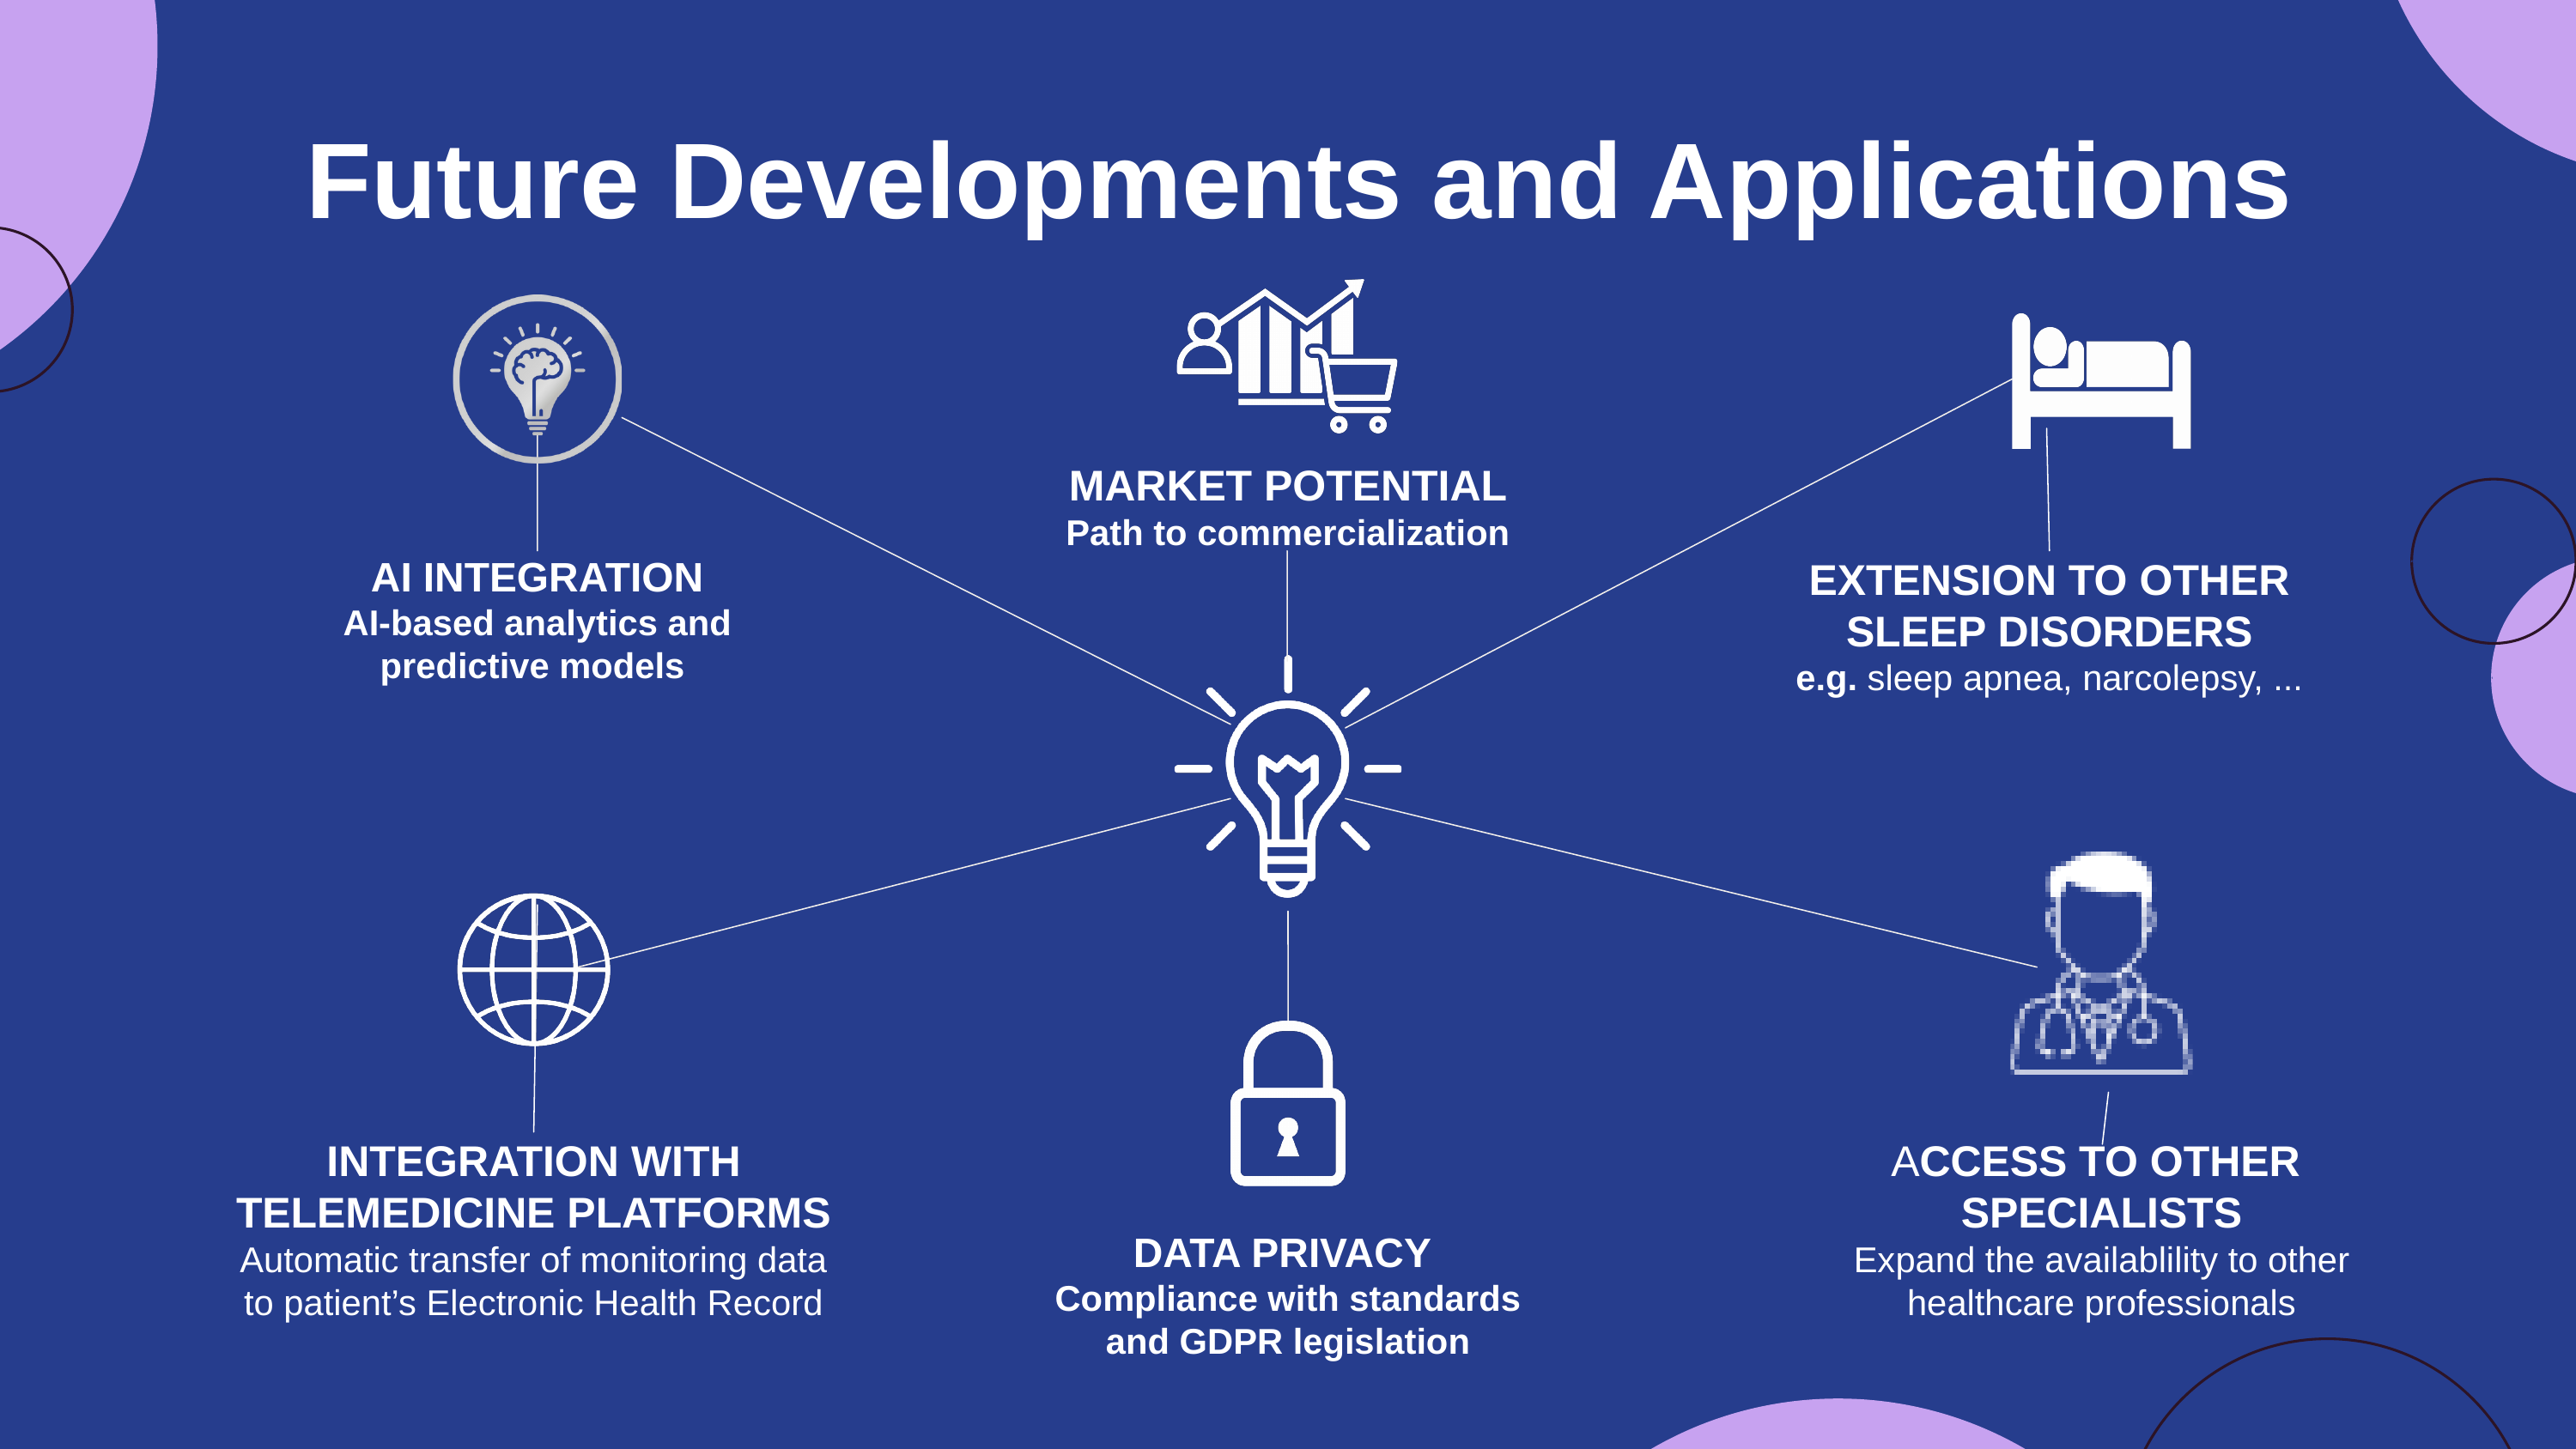

Future Developments and Applications

MARKET POTENTIAL
Path to commercialization

AI INTEGRATION
AI-based analytics and predictive models

EXTENSION TO OTHER SLEEP DISORDERS
e.g. sleep apnea, narcolepsy, ...

INTEGRATION WITH TELEMEDICINE PLATFORMS
Automatic transfer of monitoring data to patient’s Electronic Health Record
ACCESS TO OTHER  SPECIALISTS
Expand the availablility to other healthcare professionals

DATA PRIVACY
Compliance with standards and GDPR legislation